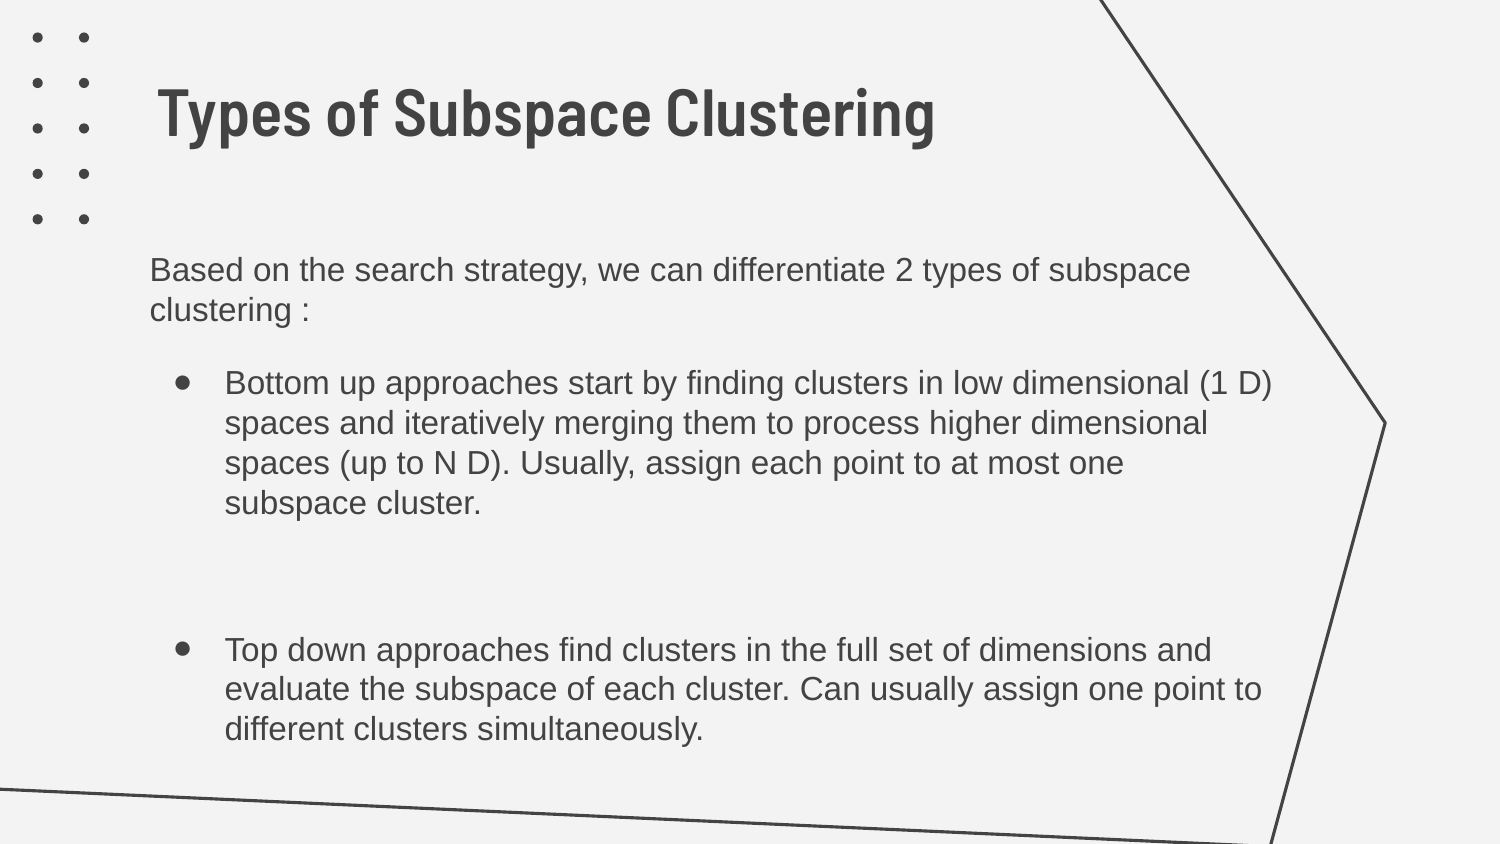

# Types of Subspace Clustering

Based on the search strategy, we can differentiate 2 types of subspace clustering :
Bottom up approaches start by finding clusters in low dimensional (1 D) spaces and iteratively merging them to process higher dimensional spaces (up to N D). Usually, assign each point to at most one subspace cluster.

Top down approaches find clusters in the full set of dimensions and evaluate the subspace of each cluster. Can usually assign one point to different clusters simultaneously.